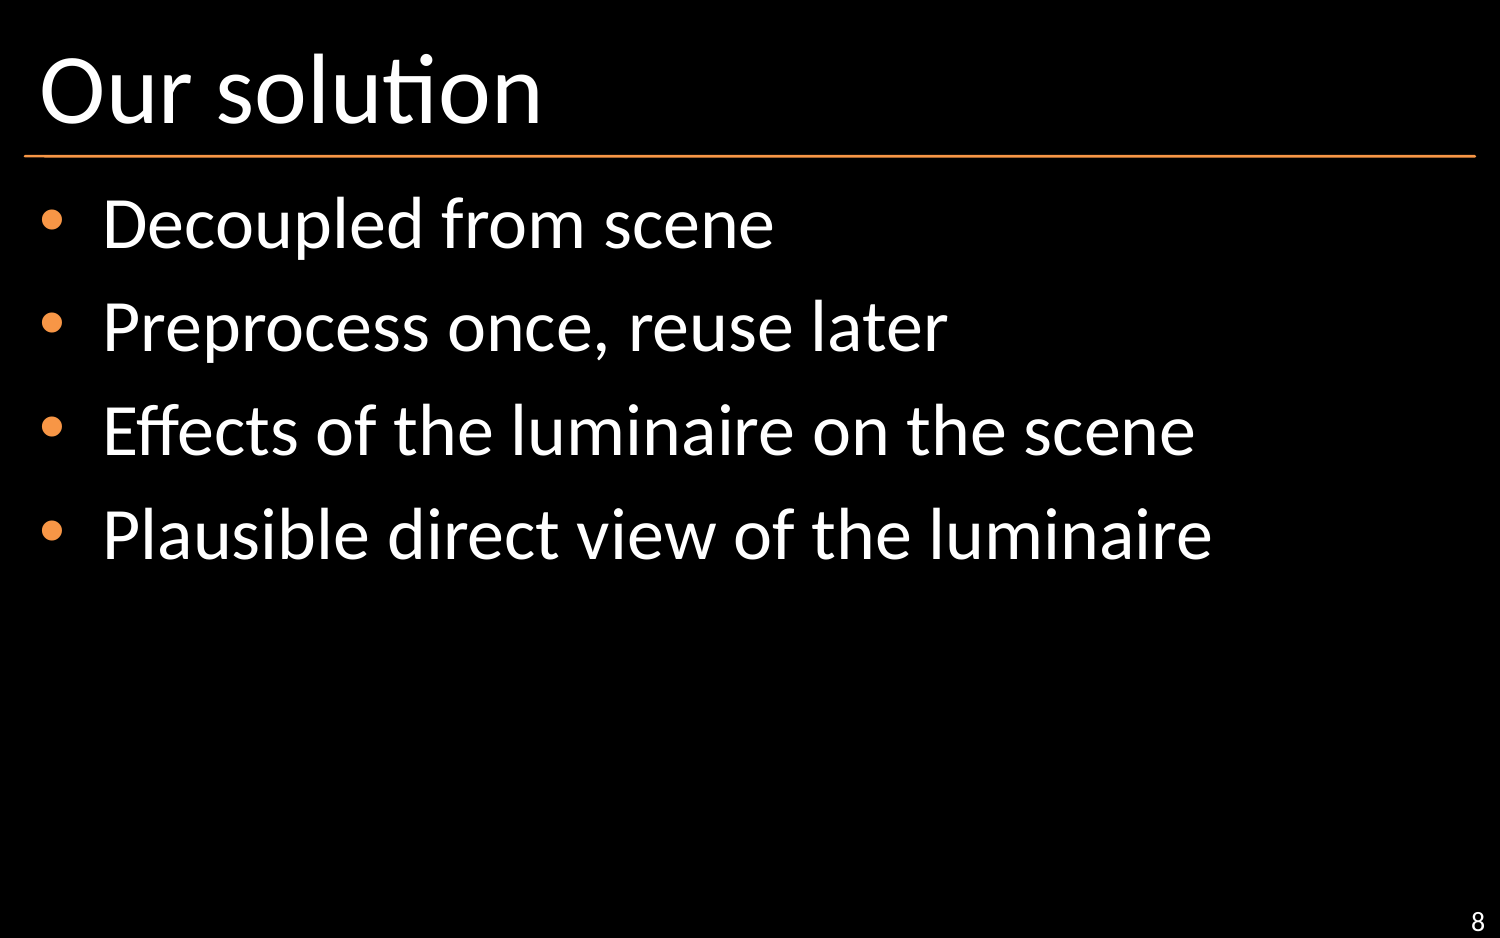

# Our solution
Decoupled from scene
Preprocess once, reuse later
Effects of the luminaire on the scene
Plausible direct view of the luminaire
8